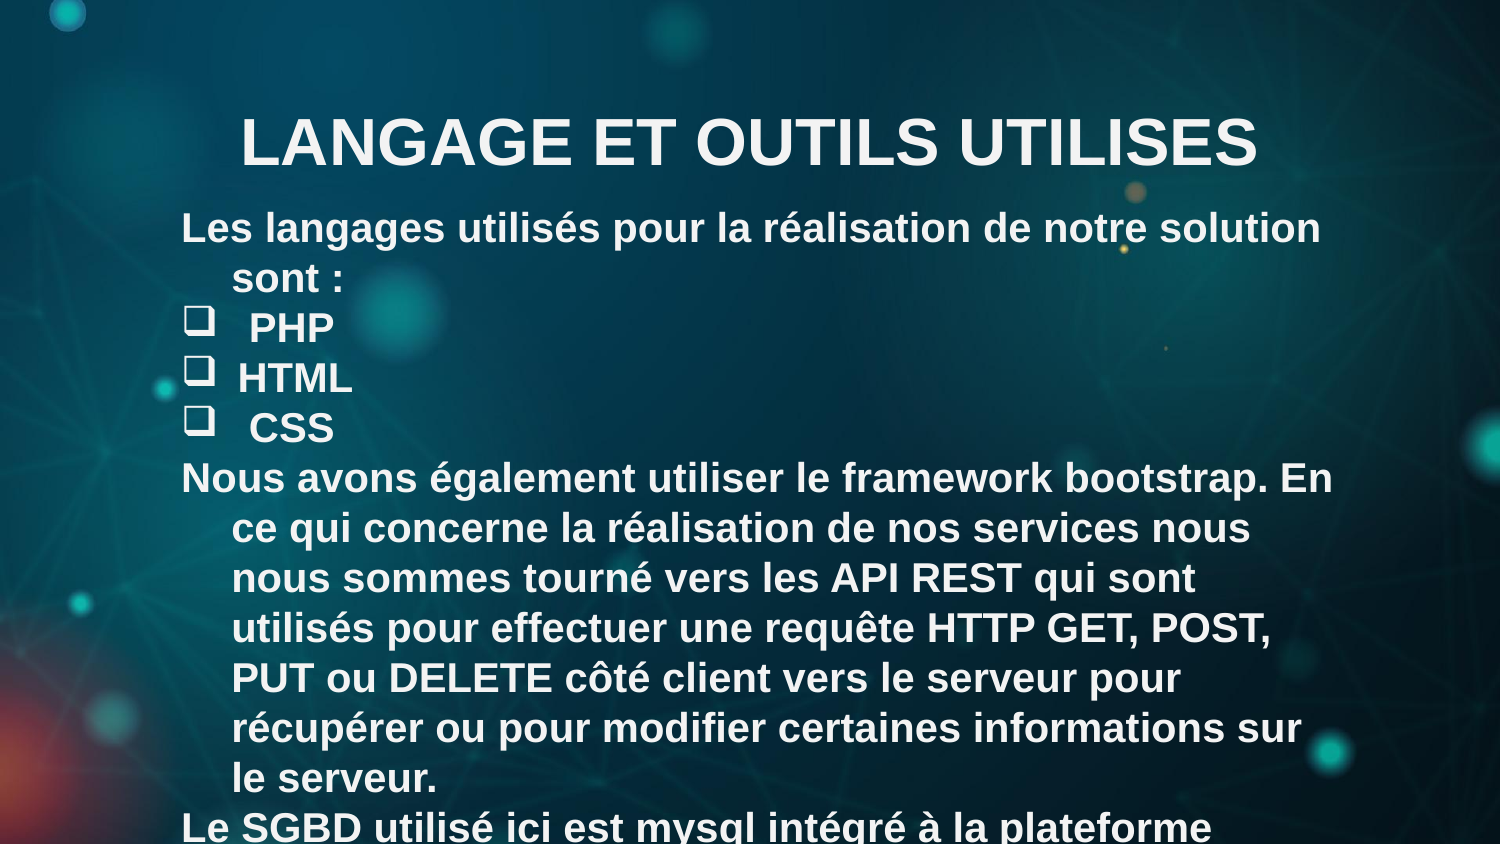

LANGAGE ET OUTILS UTILISES
Les langages utilisés pour la réalisation de notre solution sont :
 PHP
HTML
 CSS
Nous avons également utiliser le framework bootstrap. En ce qui concerne la réalisation de nos services nous nous sommes tourné vers les API REST qui sont utilisés pour effectuer une requête HTTP GET, POST, PUT ou DELETE côté client vers le serveur pour récupérer ou pour modifier certaines informations sur le serveur.
Le SGBD utilisé ici est mysql intégré à la plateforme wampserver qui a permis le développement de notre solution en local